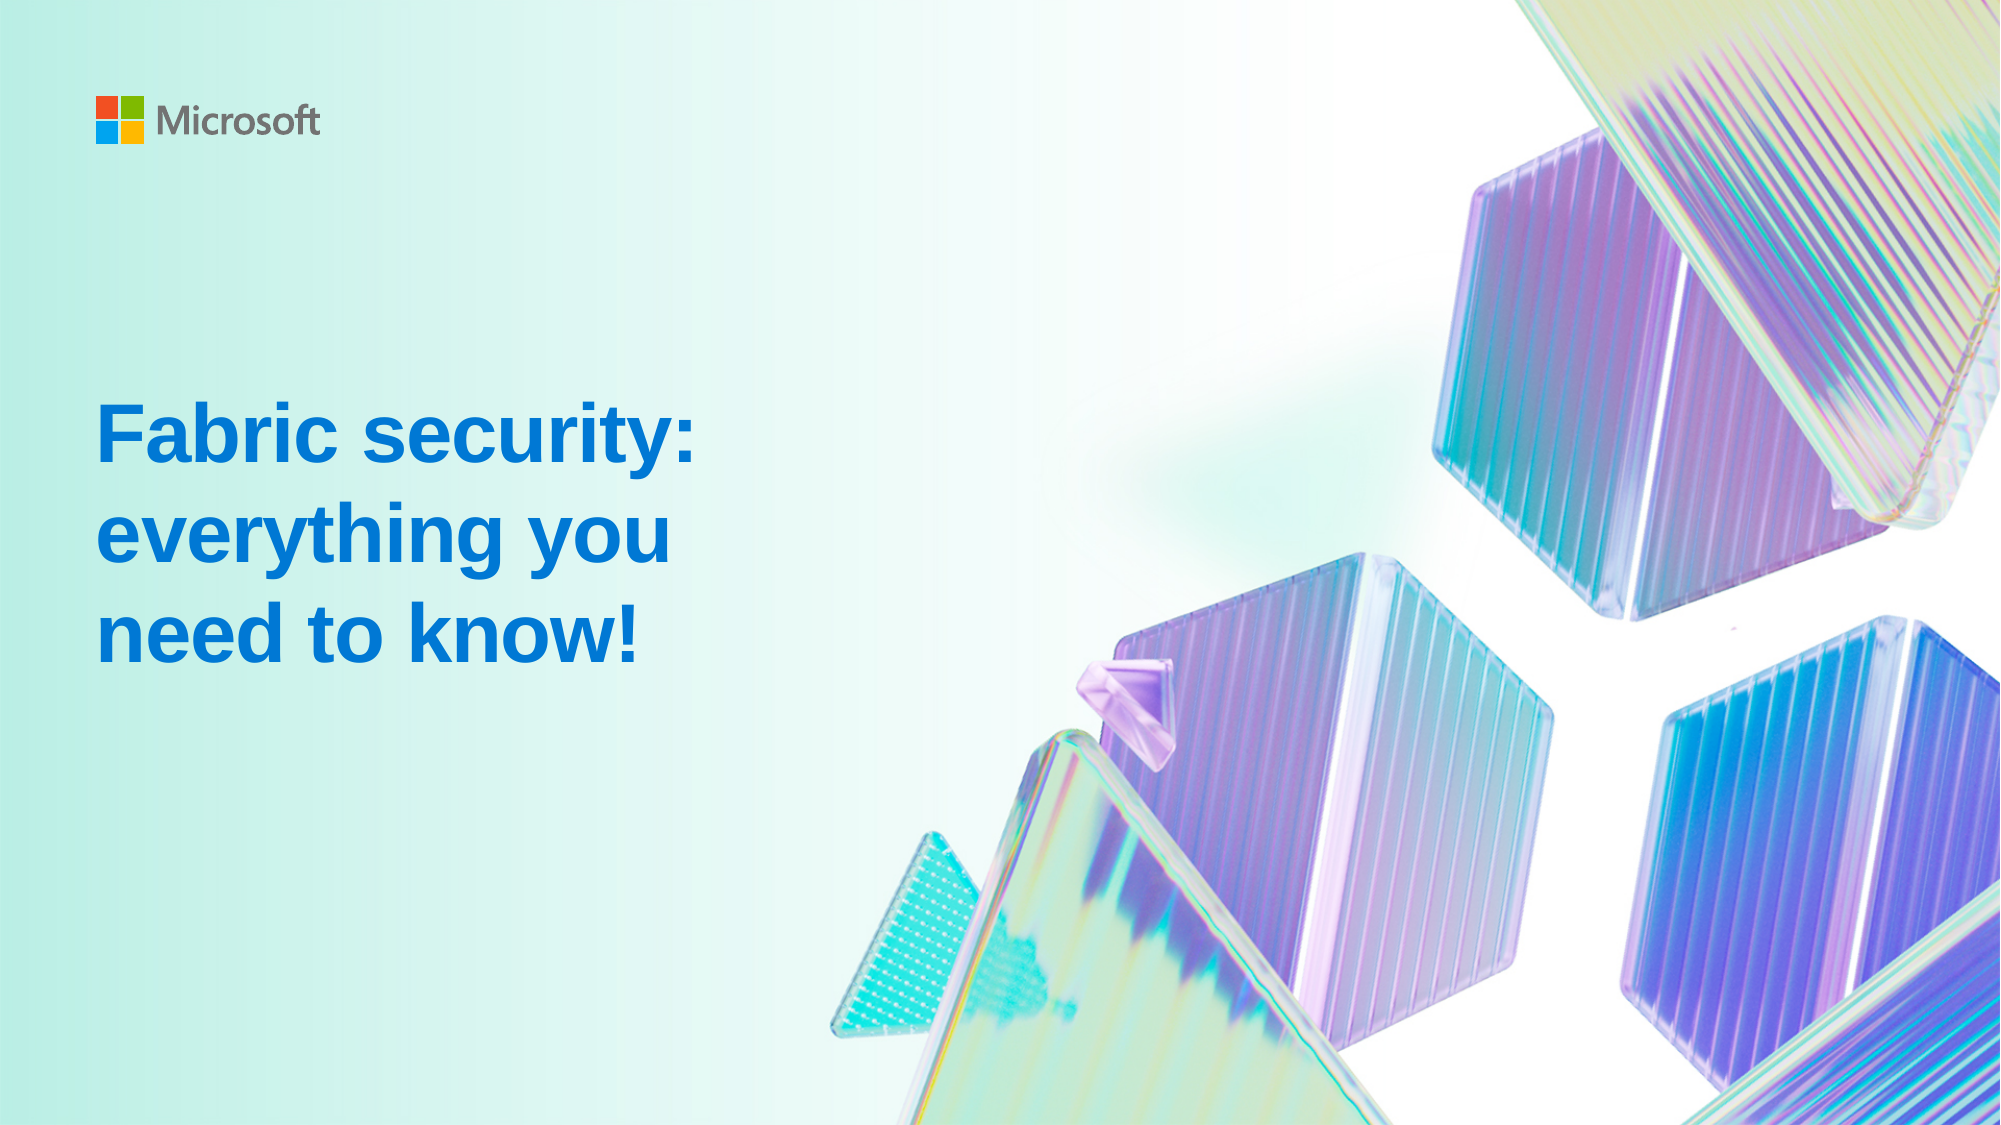

# Fabric security: everything you need to know!